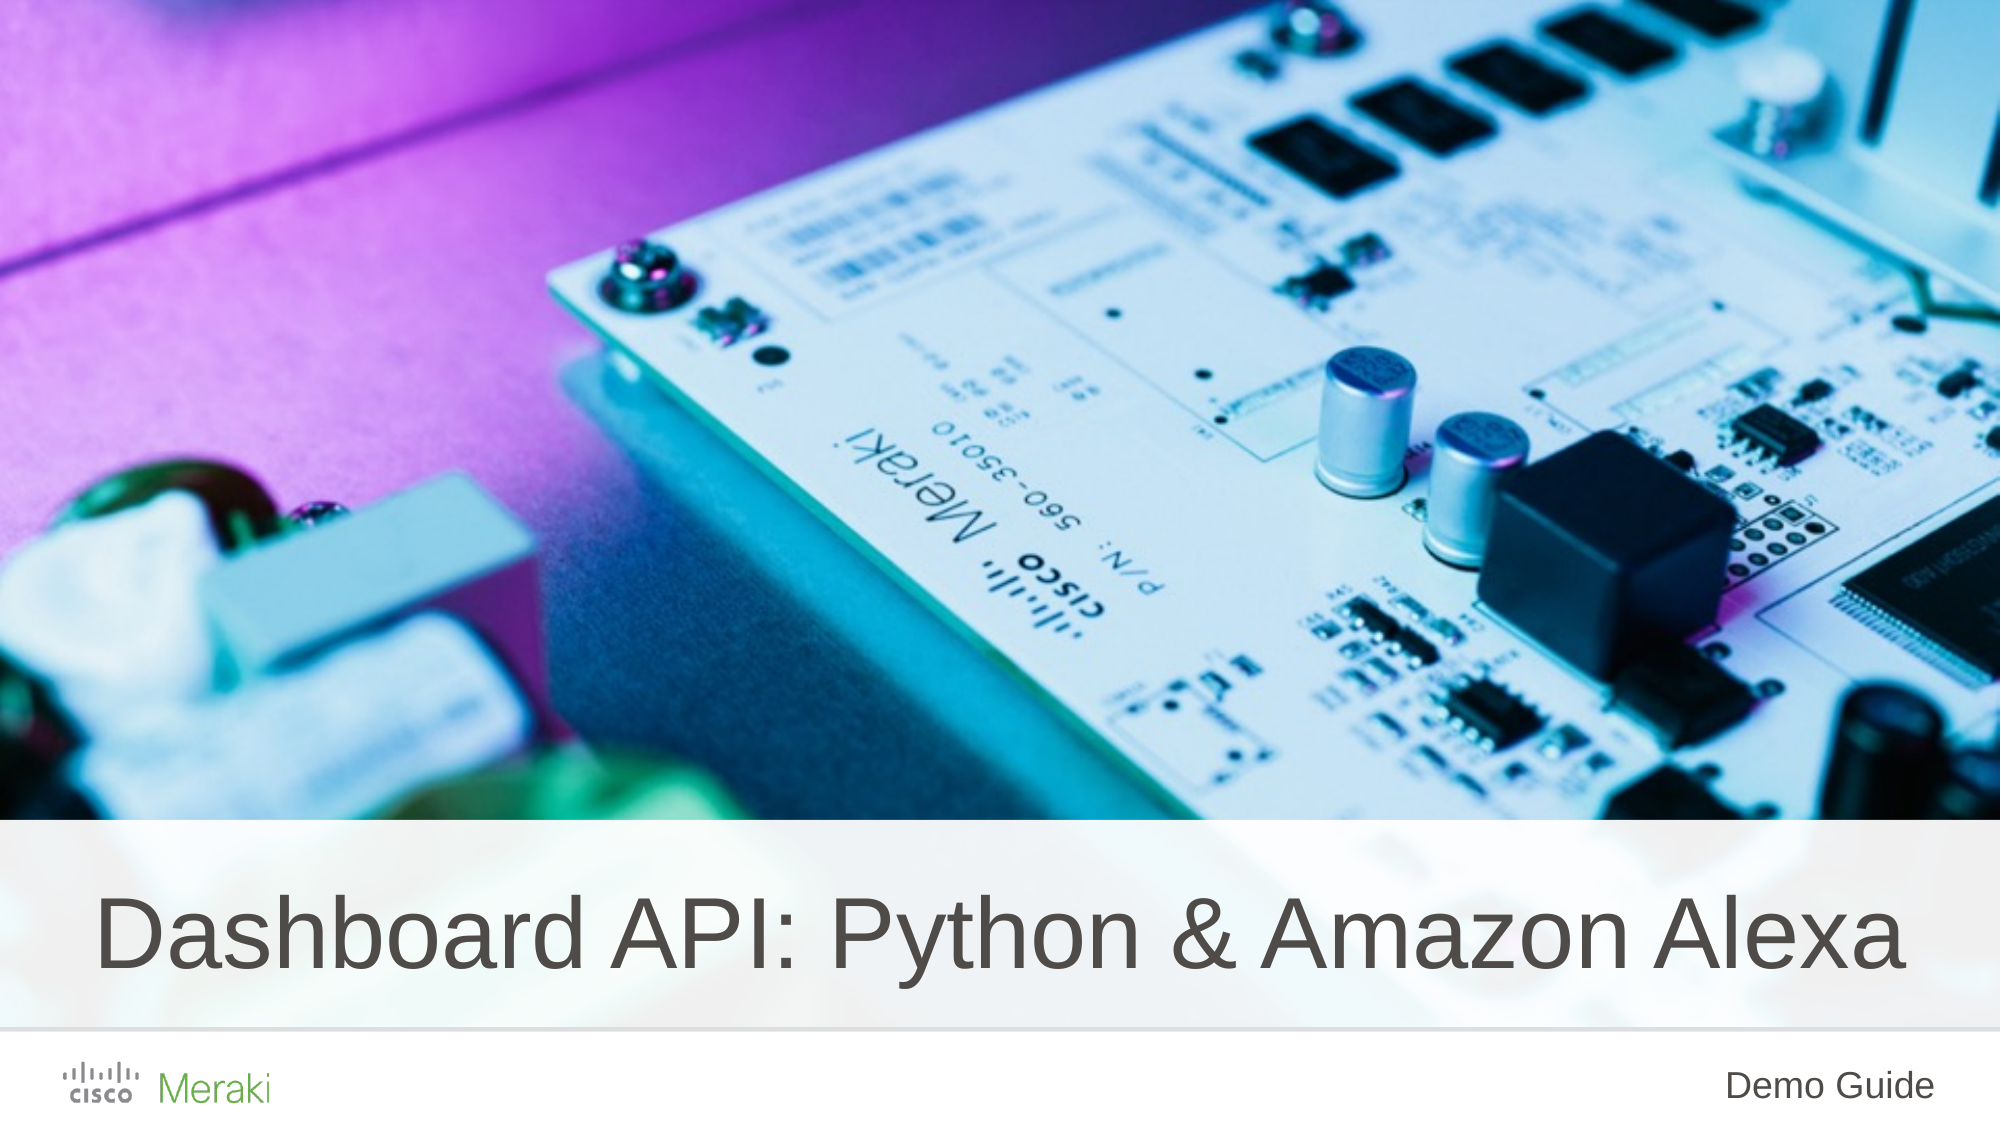

# Dashboard API: Python & Amazon Alexa
Demo Guide